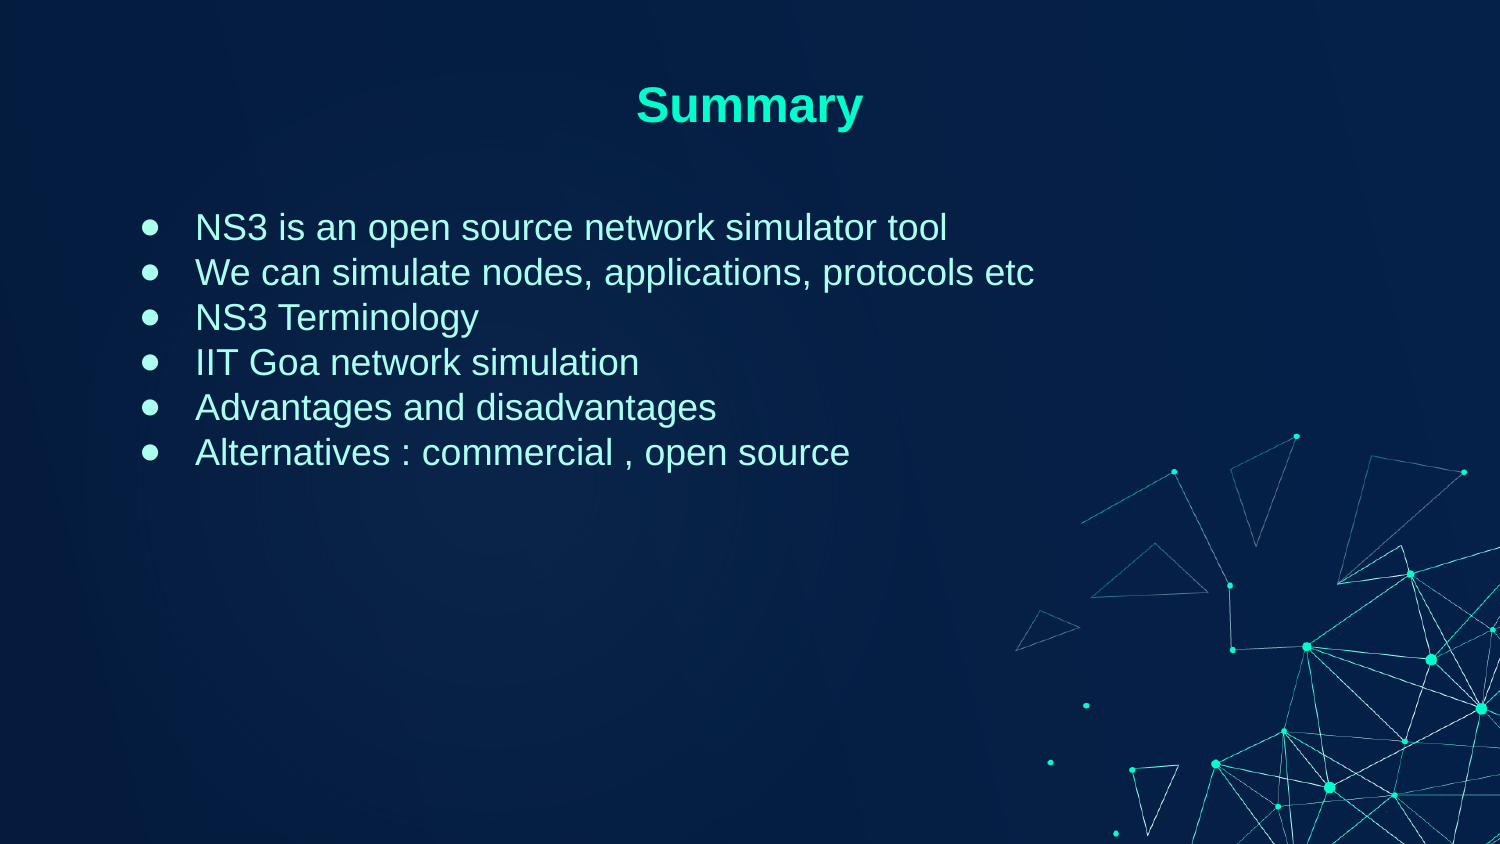

# Summary
NS3 is an open source network simulator tool
We can simulate nodes, applications, protocols etc
NS3 Terminology
IIT Goa network simulation
Advantages and disadvantages
Alternatives : commercial , open source